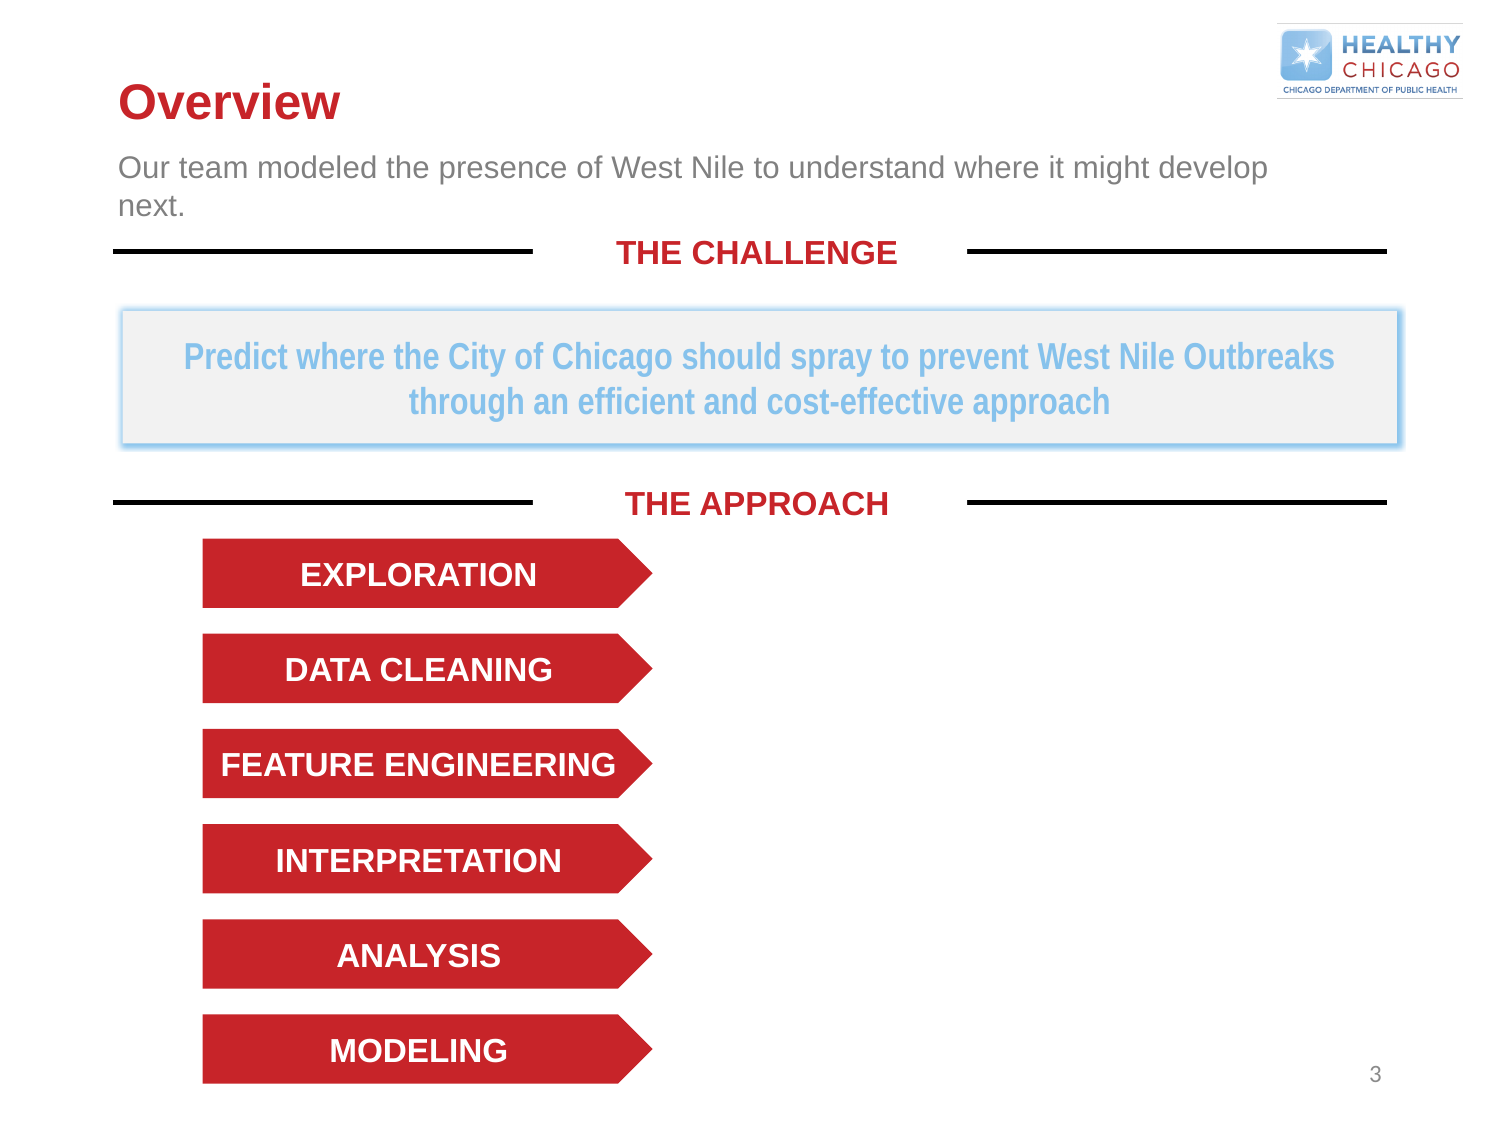

# Overview
Our team modeled the presence of West Nile to understand where it might develop next.
THE CHALLENGE
Predict where the City of Chicago should spray to prevent West Nile Outbreaks through an efficient and cost-effective approach
THE APPROACH
EXPLORATION
DATA CLEANING
FEATURE ENGINEERING
INTERPRETATION
ANALYSIS
MODELING
3